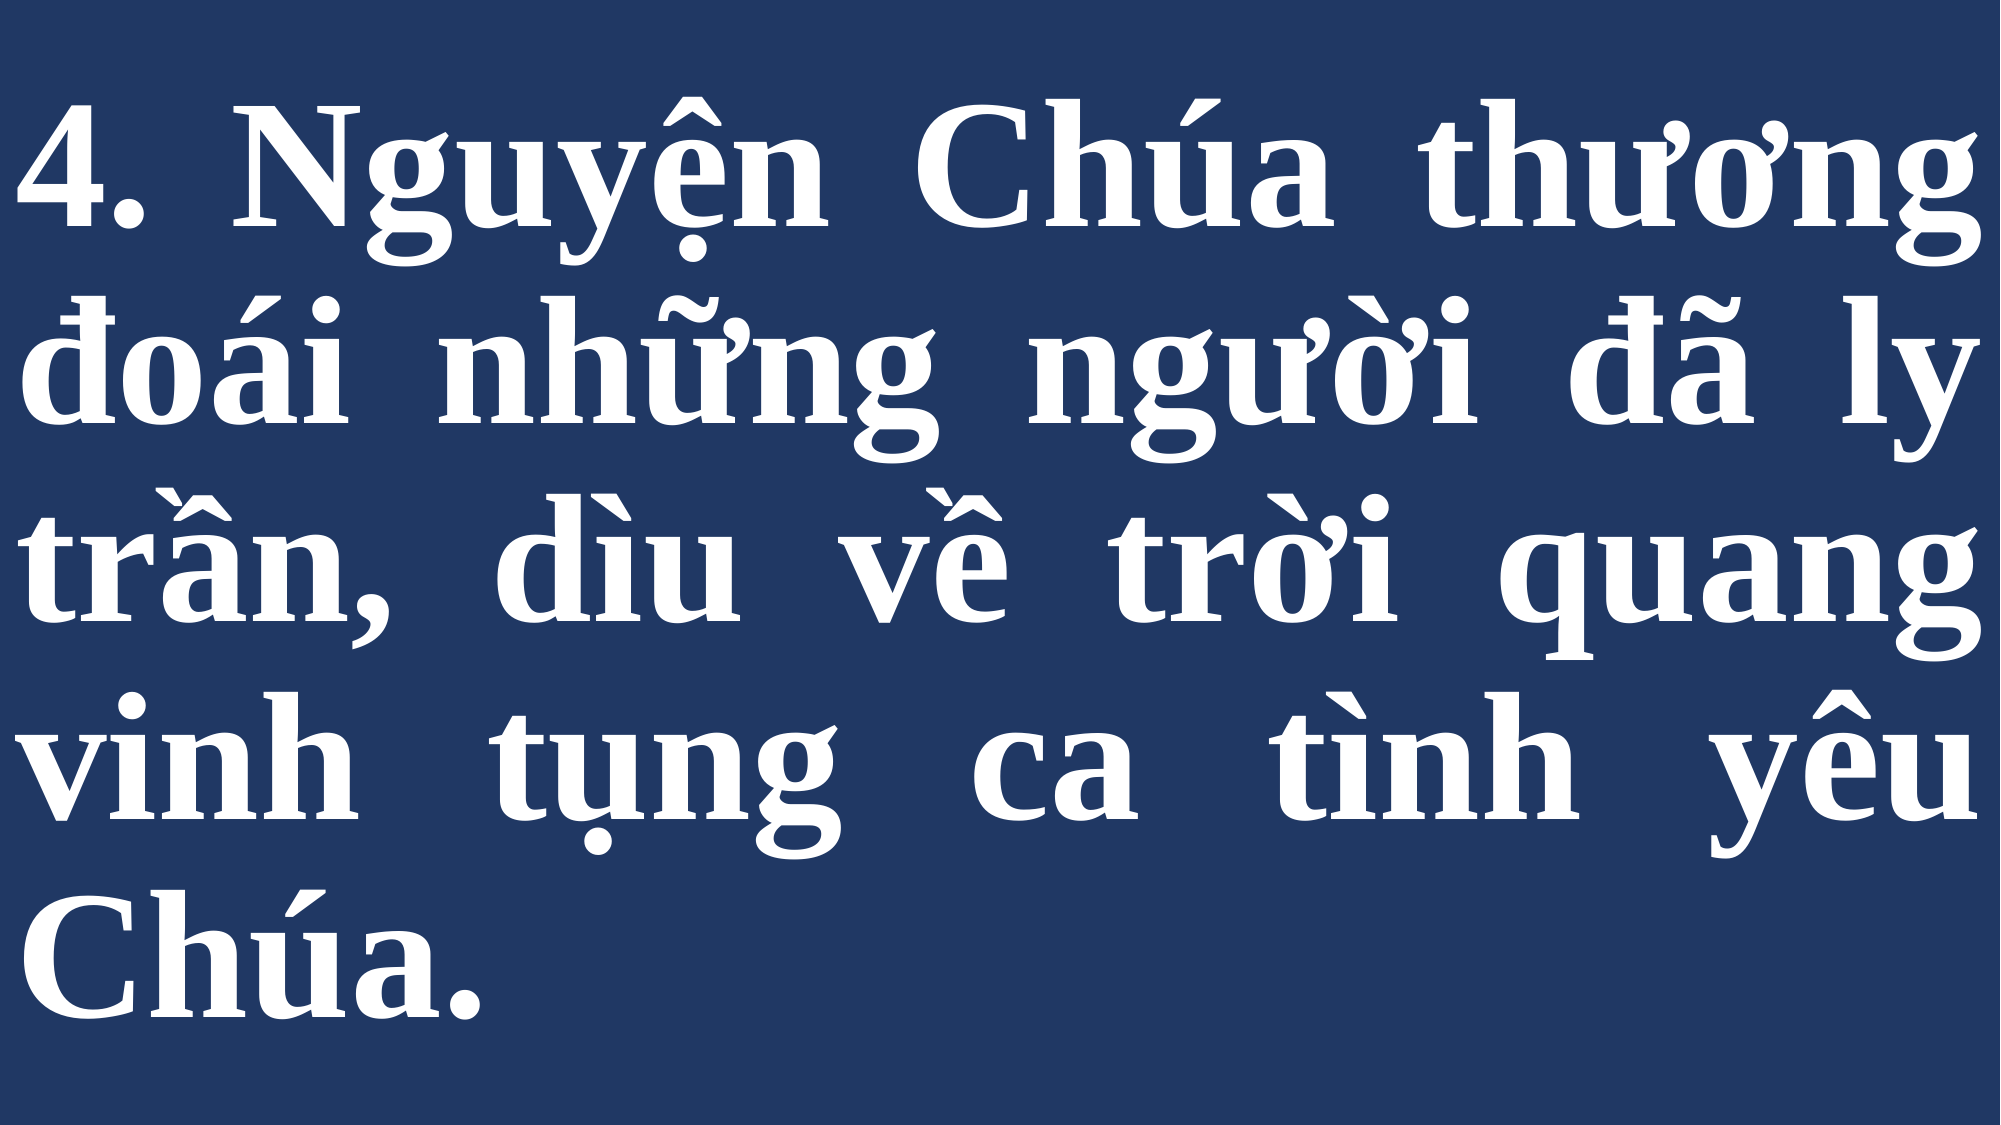

# 4. Nguyện Chúa thương đoái những người đã ly trần, dìu về trời quang vinh tụng ca tình yêu Chúa.